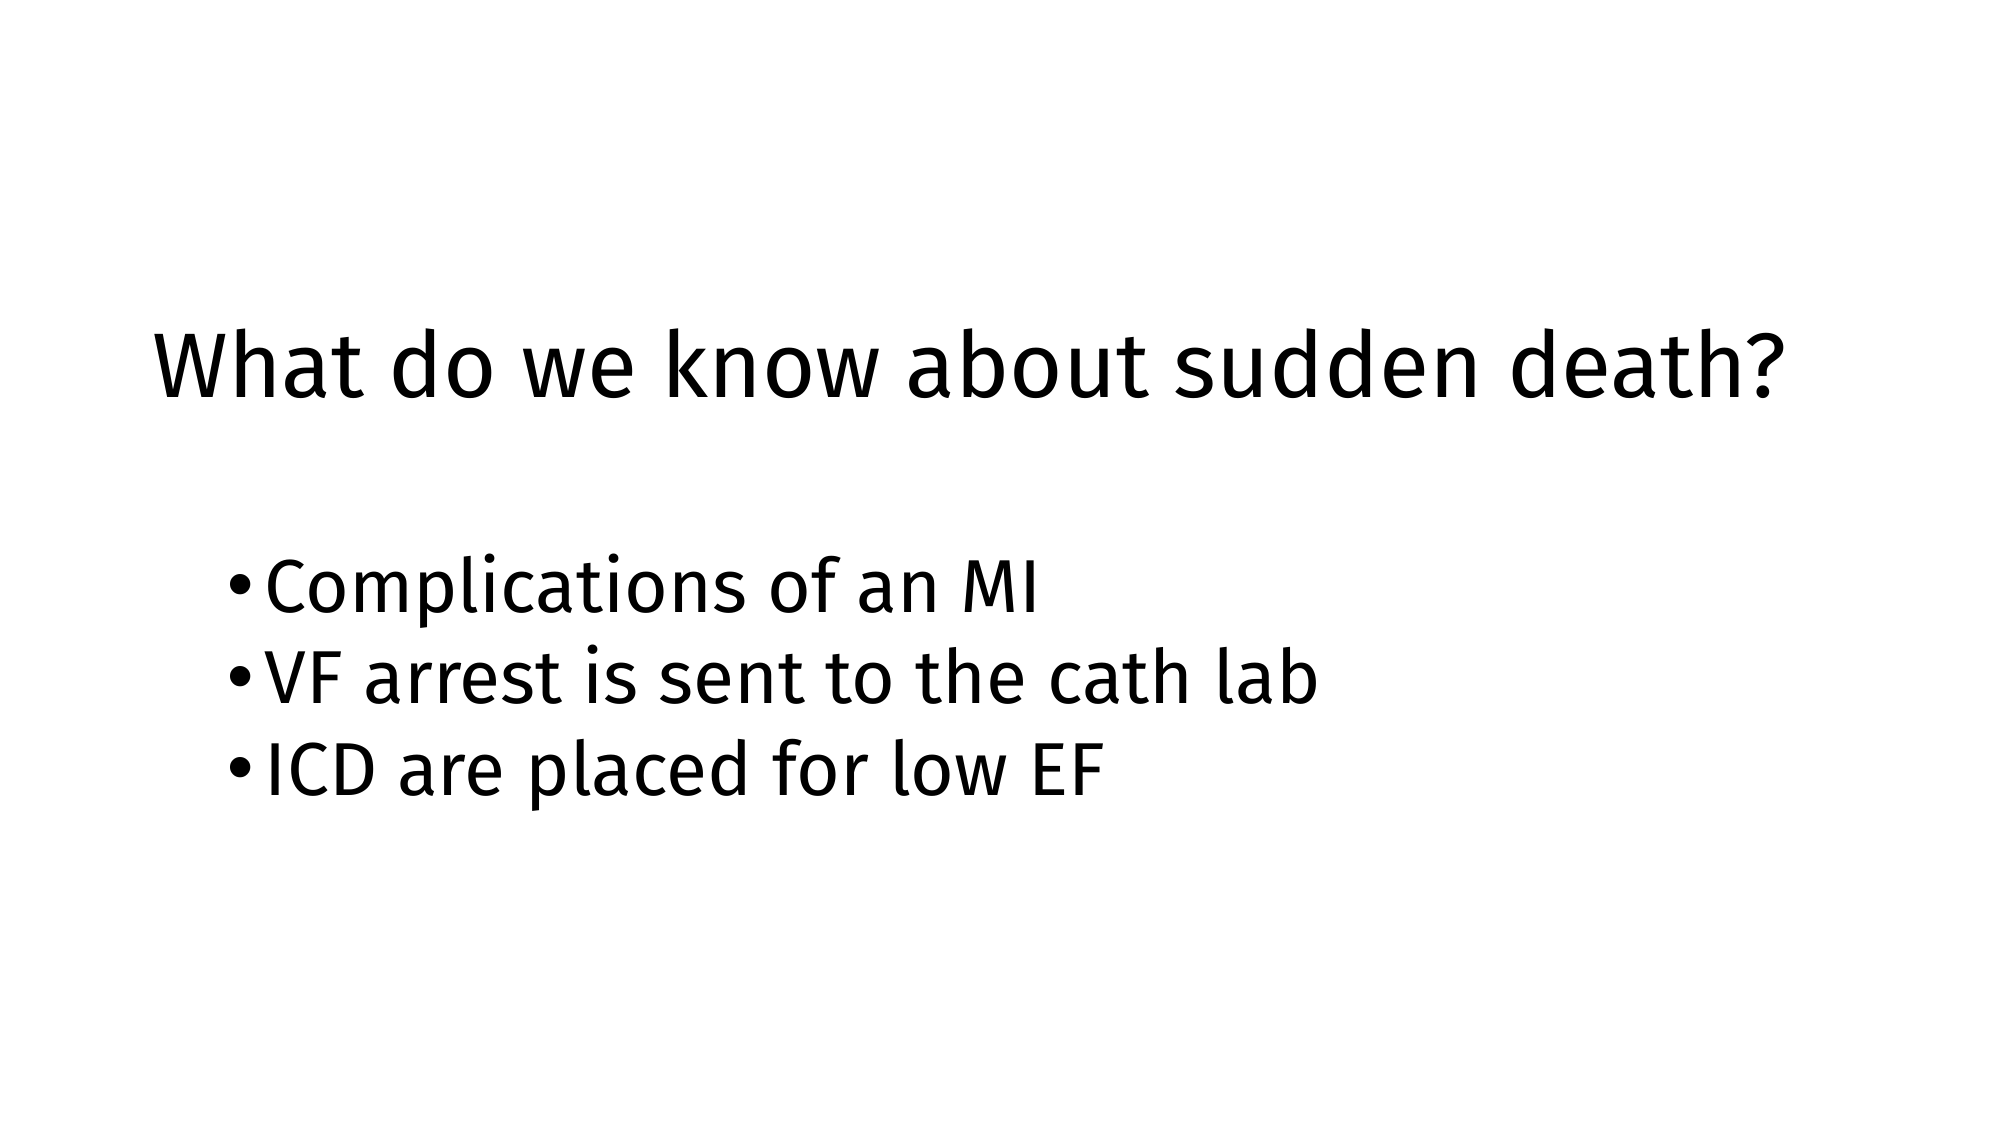

What do we know about sudden death?

Complications of an MI
VF arrest is sent to the cath lab
ICD are placed for low EF